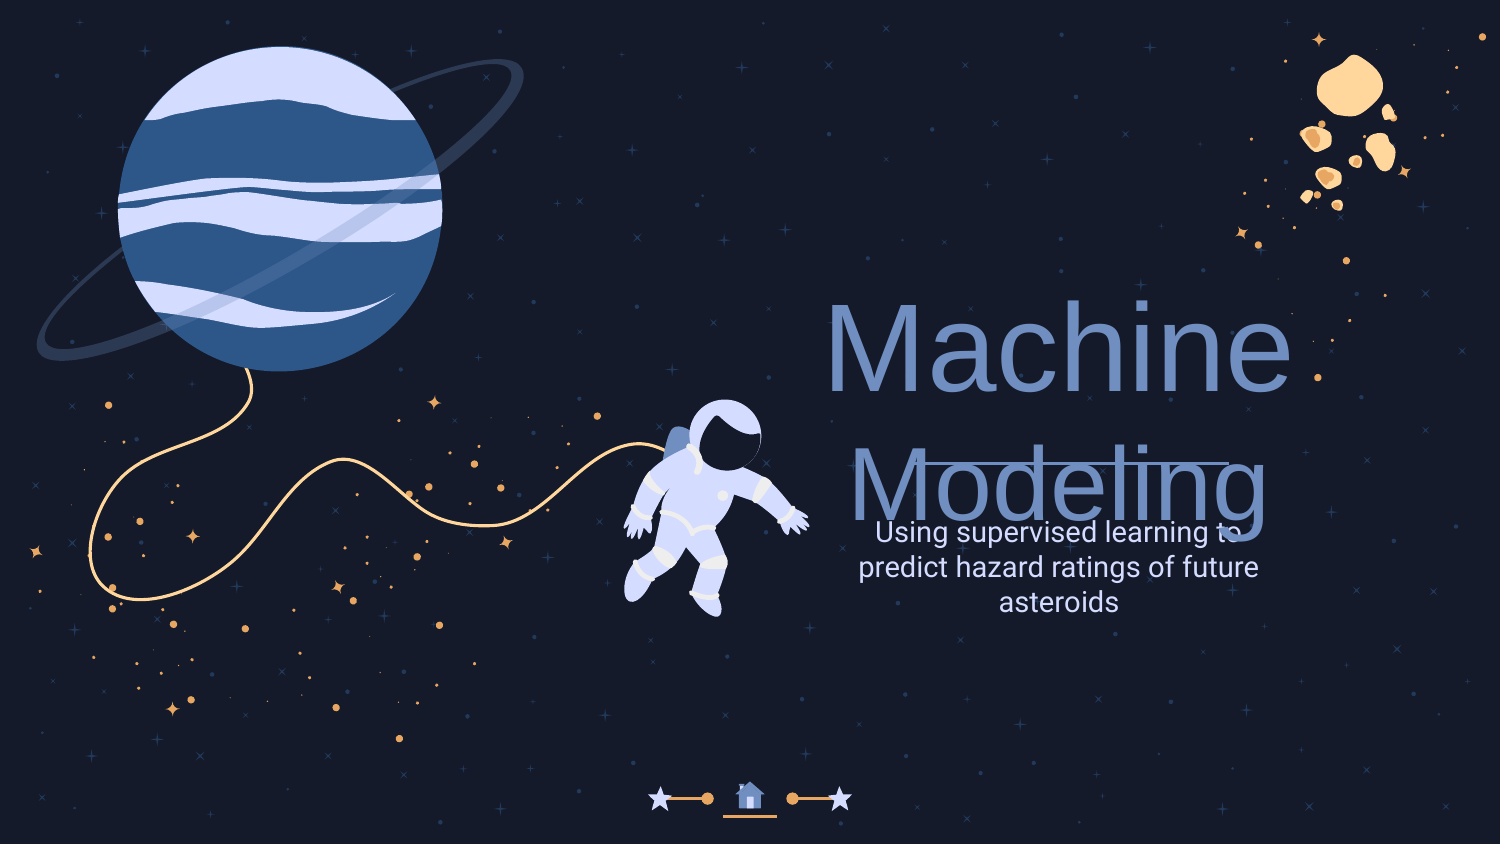

Machine Modeling
Using supervised learning to predict hazard ratings of future asteroids